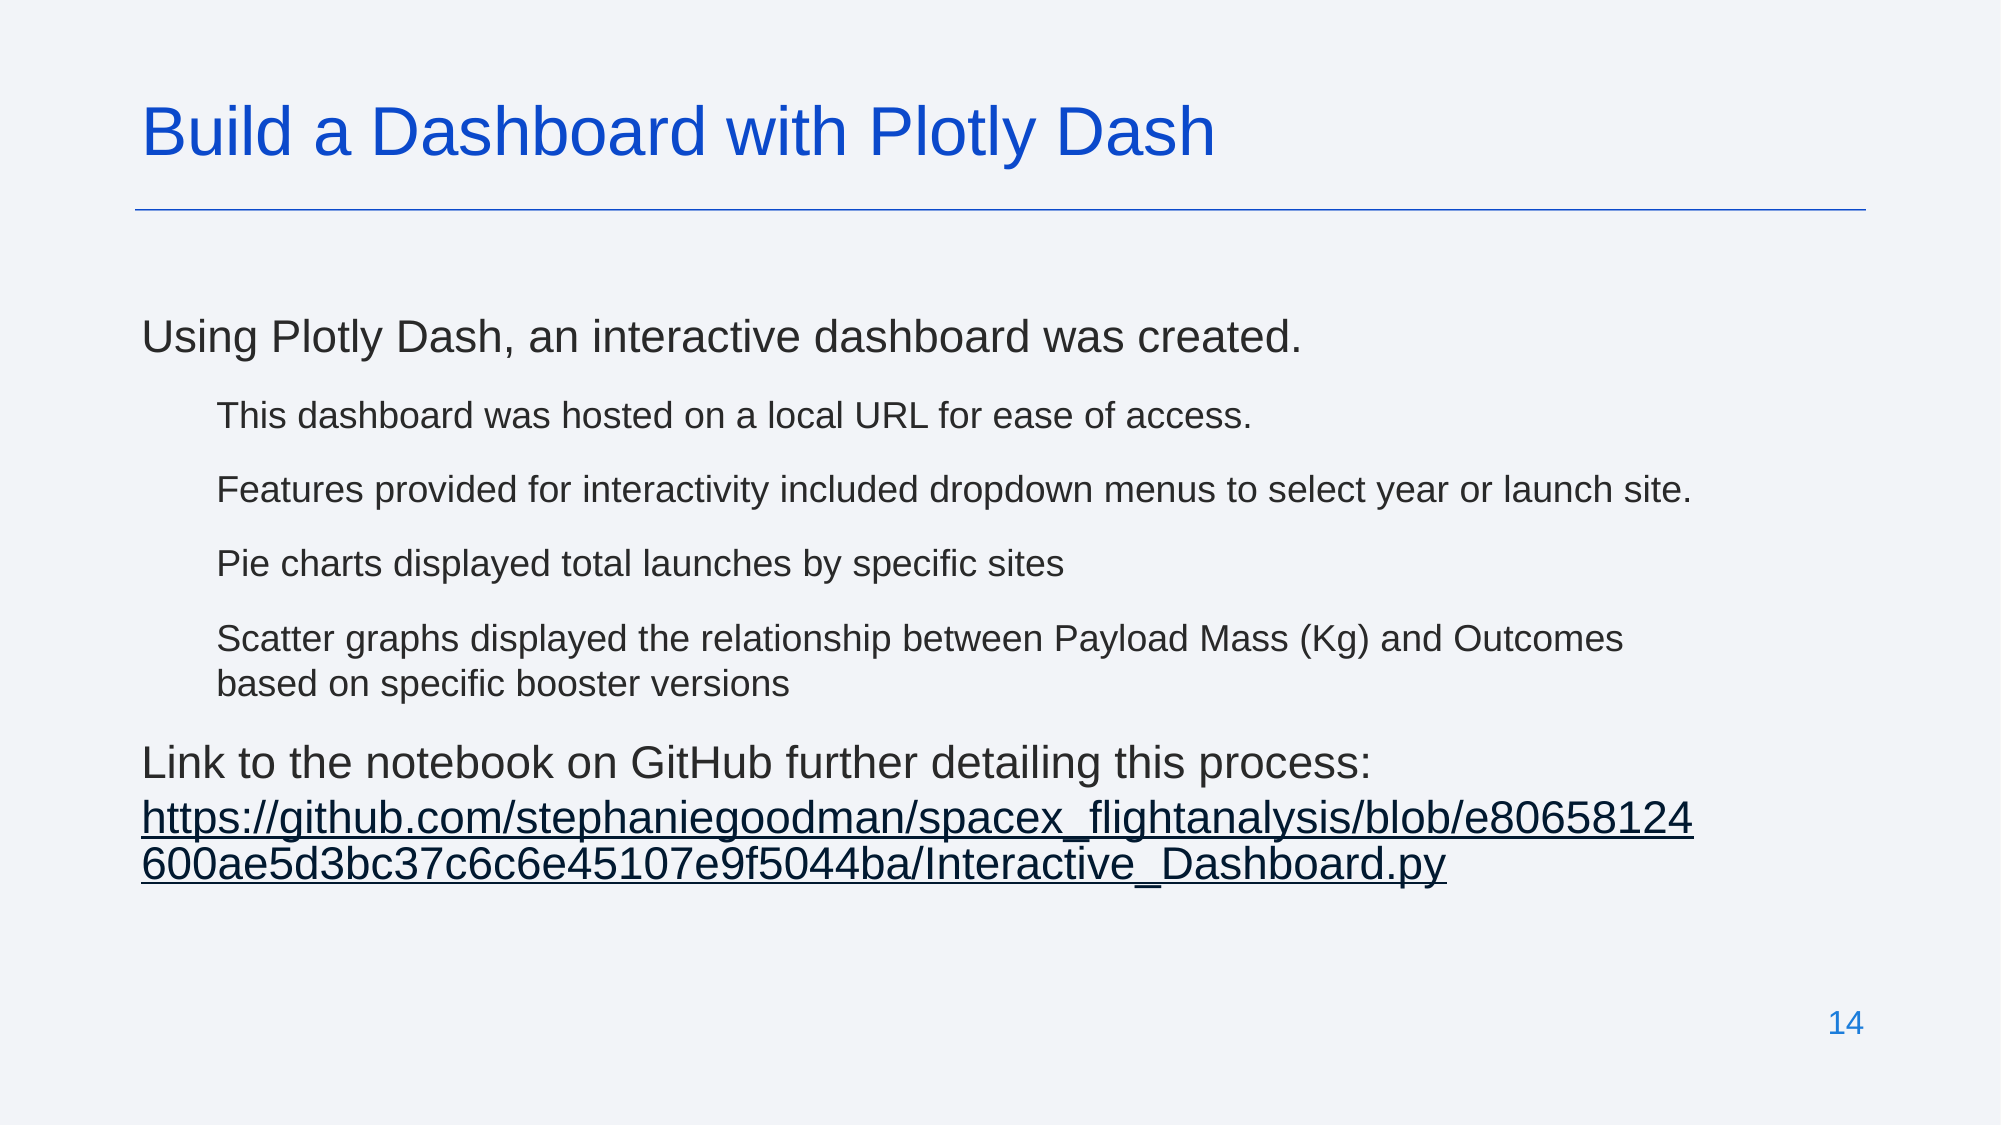

Build a Dashboard with Plotly Dash
Using Plotly Dash, an interactive dashboard was created.
This dashboard was hosted on a local URL for ease of access.
Features provided for interactivity included dropdown menus to select year or launch site.
Pie charts displayed total launches by specific sites
Scatter graphs displayed the relationship between Payload Mass (Kg) and Outcomes based on specific booster versions
Link to the notebook on GitHub further detailing this process: https://github.com/stephaniegoodman/spacex_flightanalysis/blob/e80658124600ae5d3bc37c6c6e45107e9f5044ba/Interactive_Dashboard.py

14